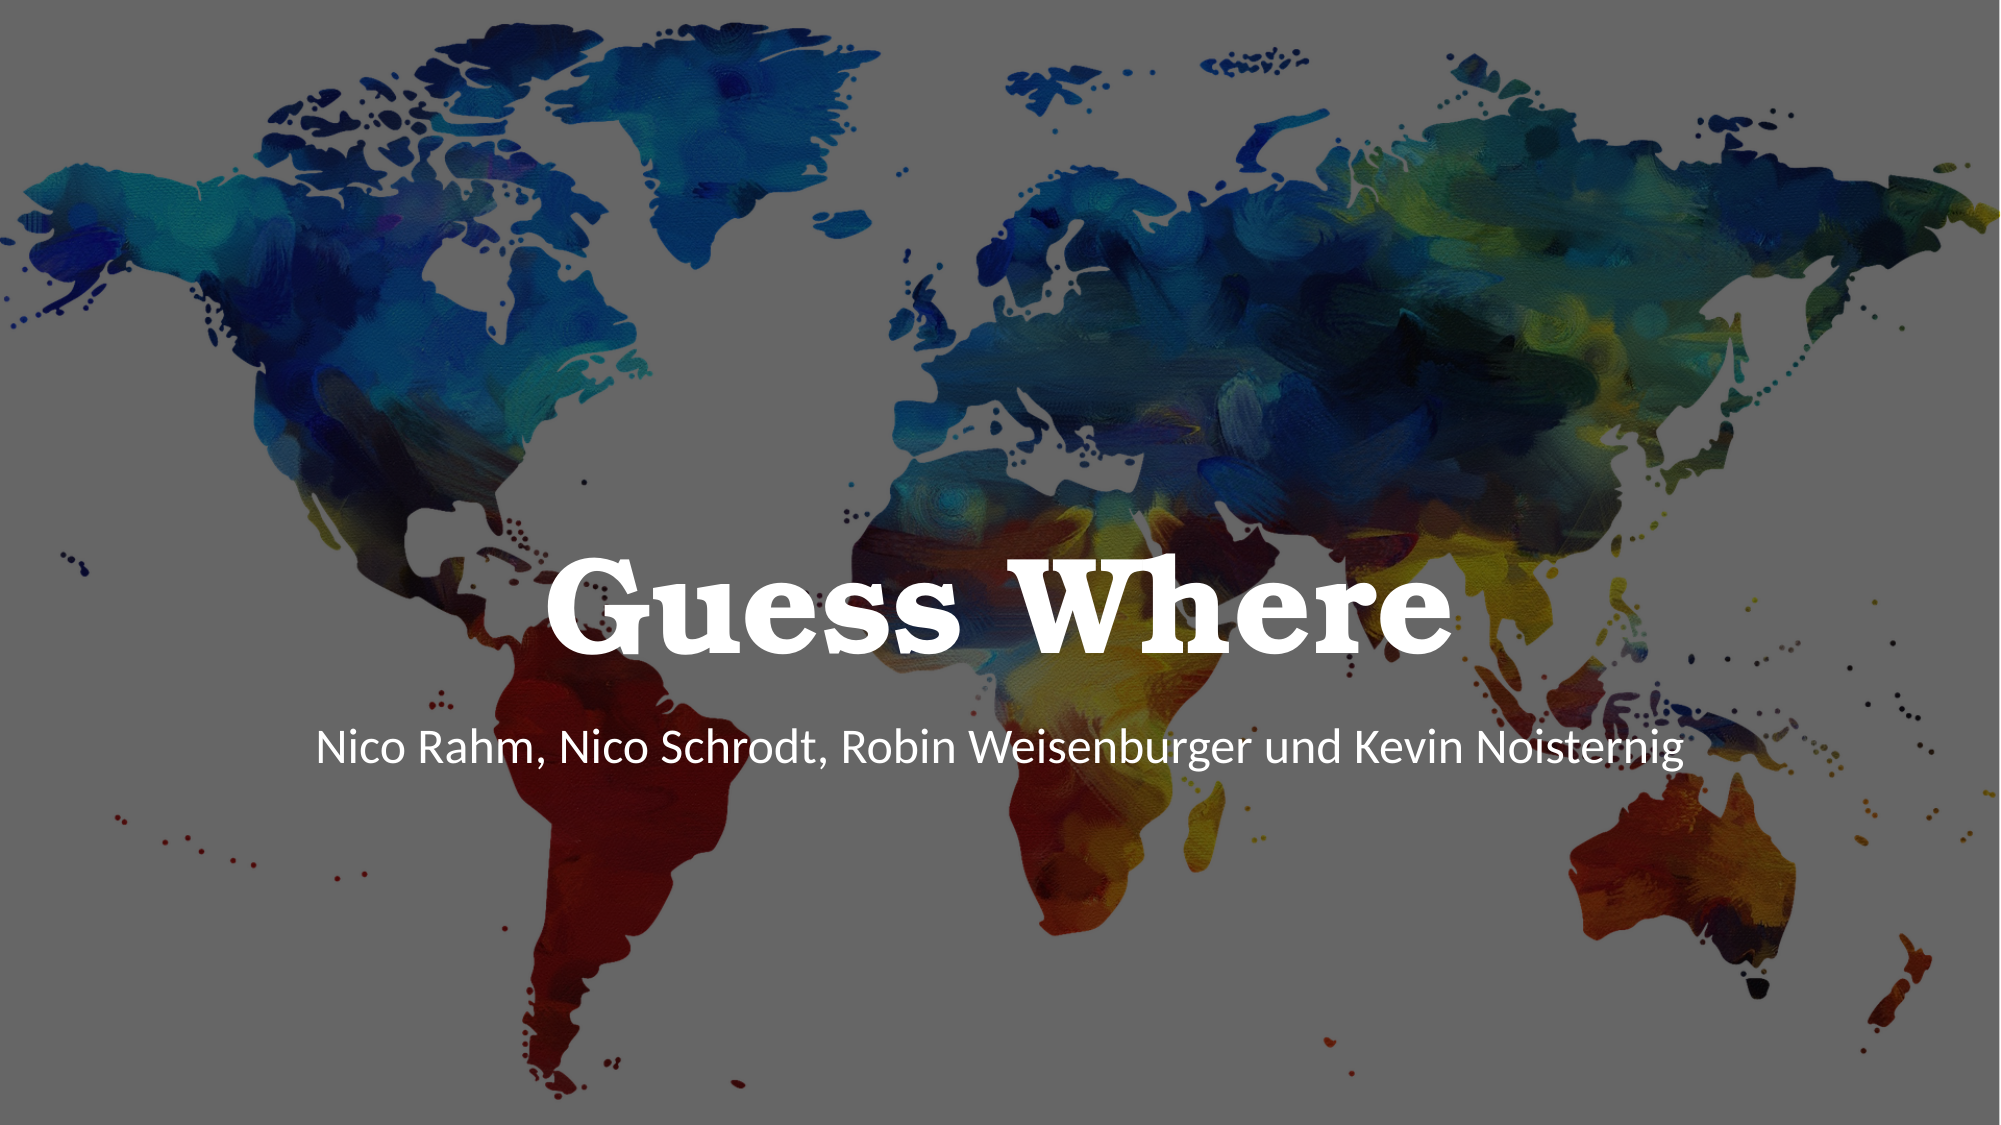

# Guess Where
Nico Rahm, Nico Schrodt, Robin Weisenburger und Kevin Noisternig